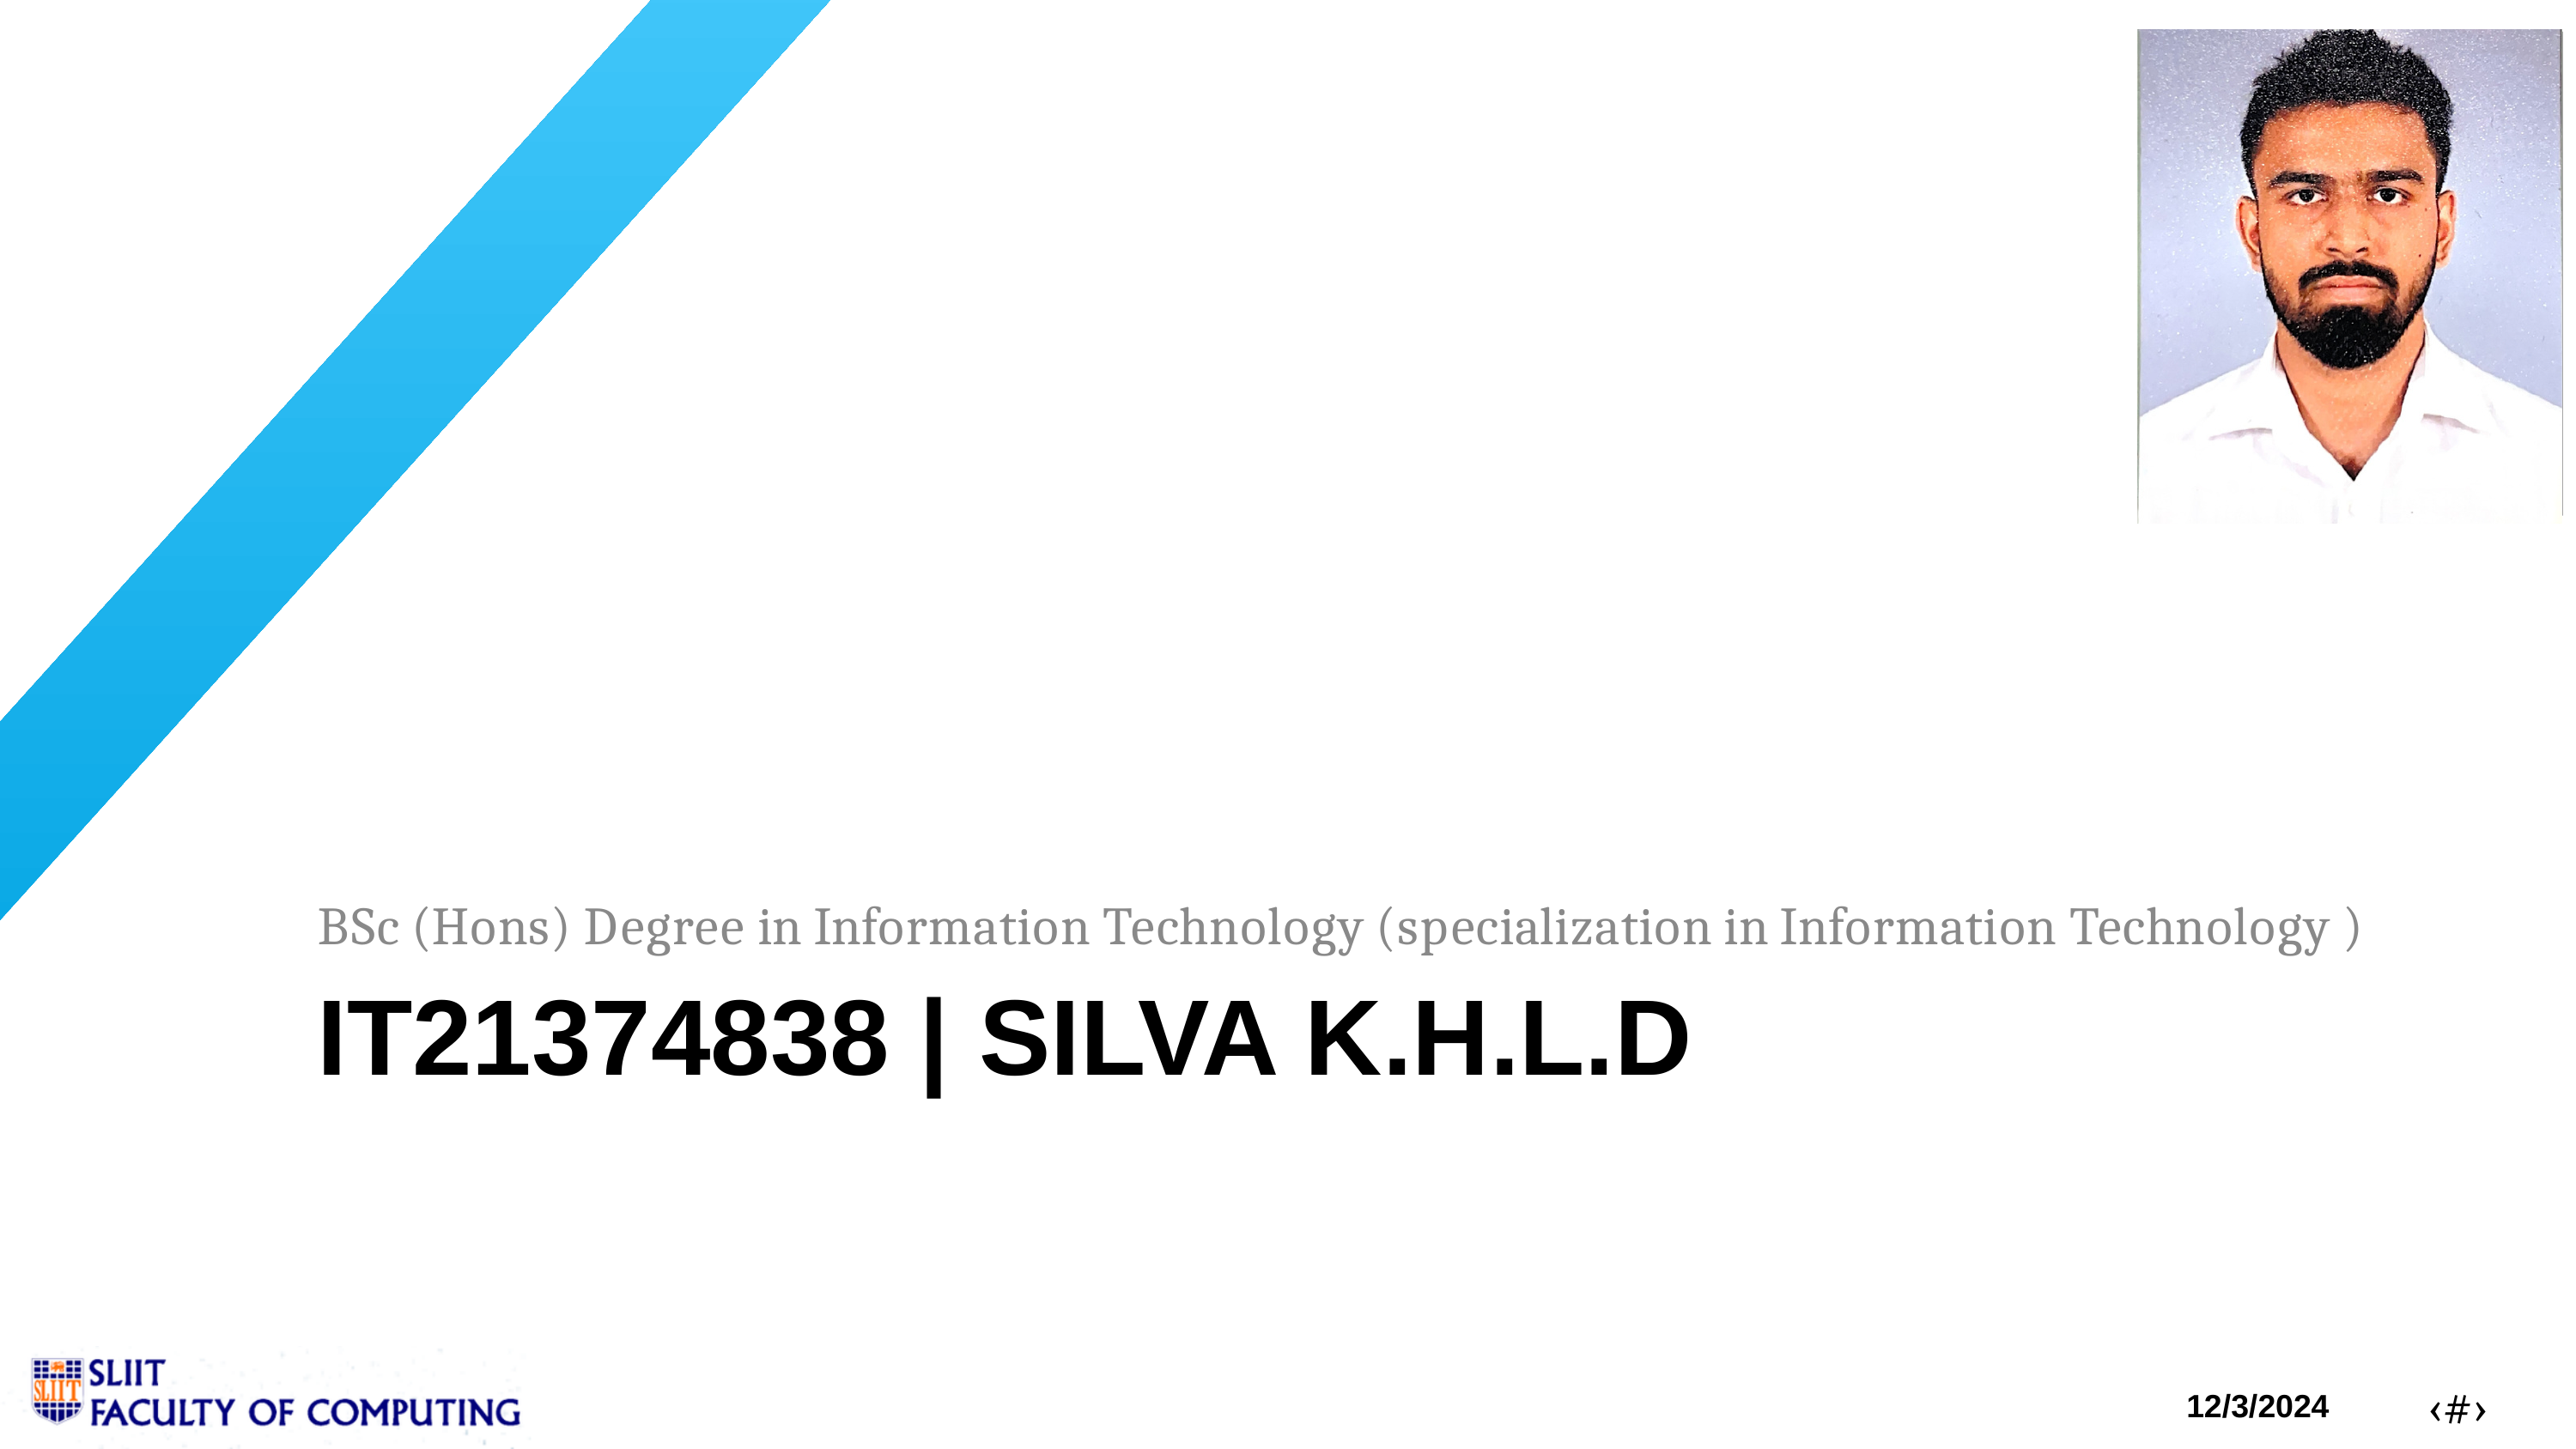

Student Must add a professional photo to this cage

BSc (Hons) Degree in Information Technology (specialization in Information Technology )
IT21374838 | SILVA K.H.L.D

‹#›
12/3/2024